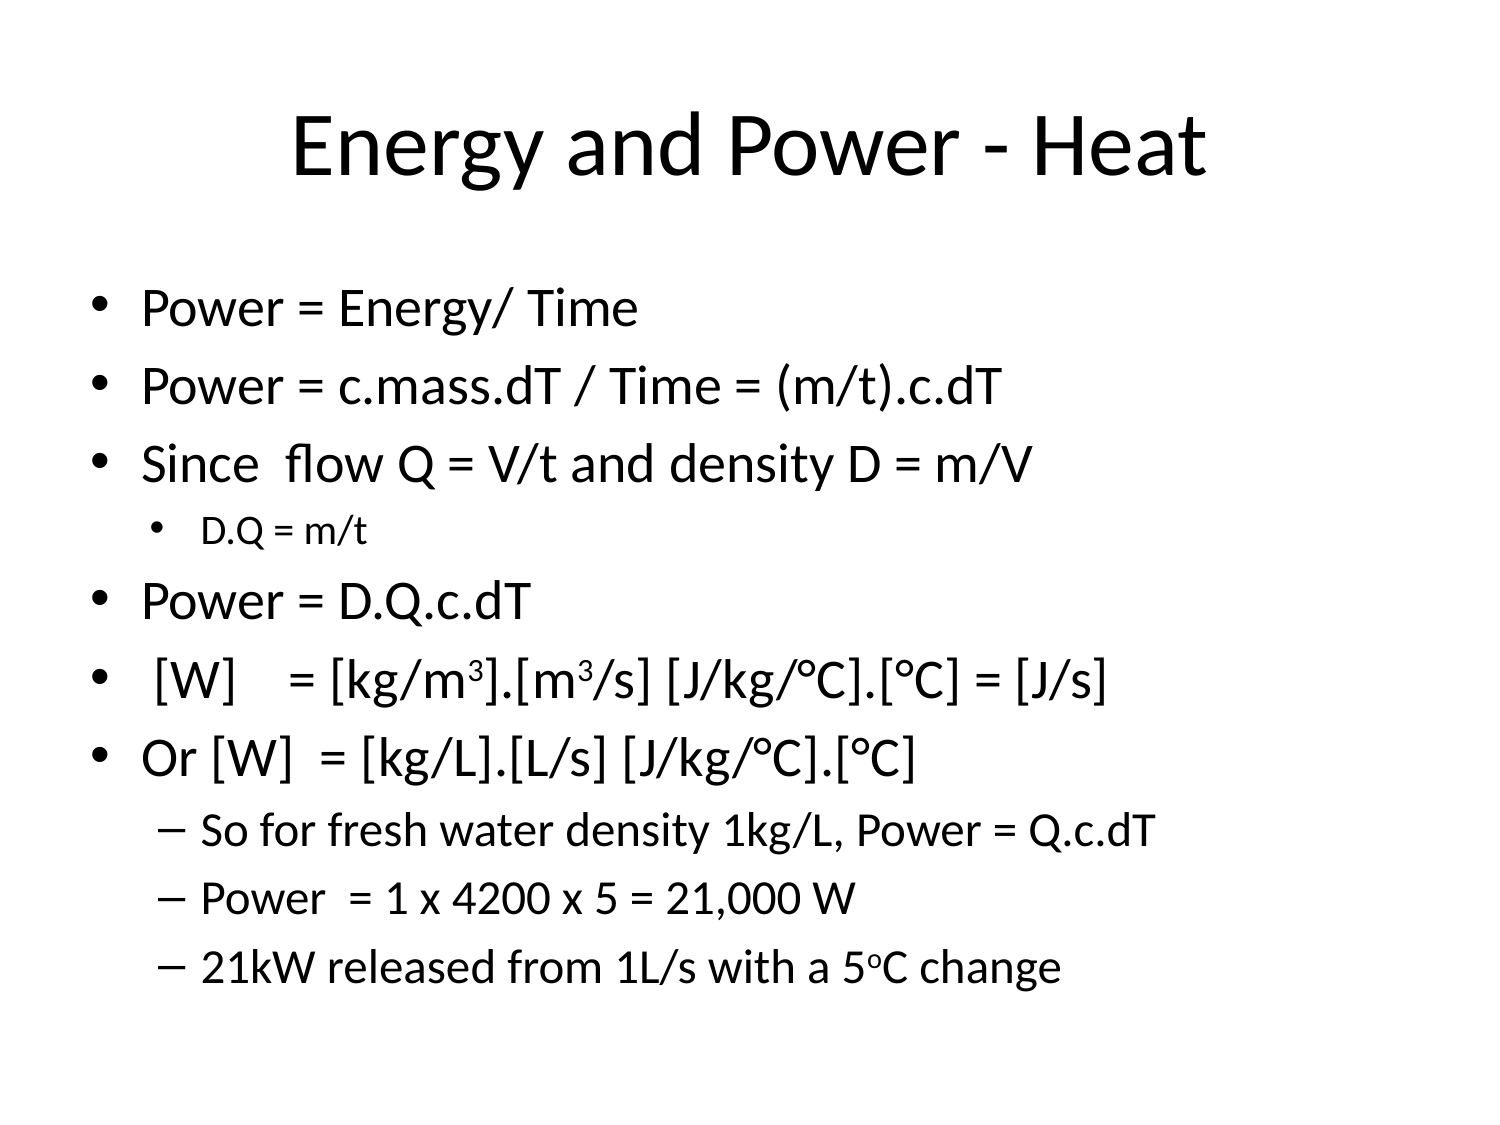

# Energy and Power - Heat
Power = Energy/ Time
Power = c.mass.dT / Time = (m/t).c.dT
Since  flow Q = V/t and density D = m/V
D.Q = m/t
Power = D.Q.c.dT
 [W]    = [kg/m3].[m3/s] [J/kg/°C].[°C] = [J/s]
Or [W]  = [kg/L].[L/s] [J/kg/°C].[°C]
So for fresh water density 1kg/L, Power = Q.c.dT
Power  = 1 x 4200 x 5 = 21,000 W
21kW released from 1L/s with a 5oC change